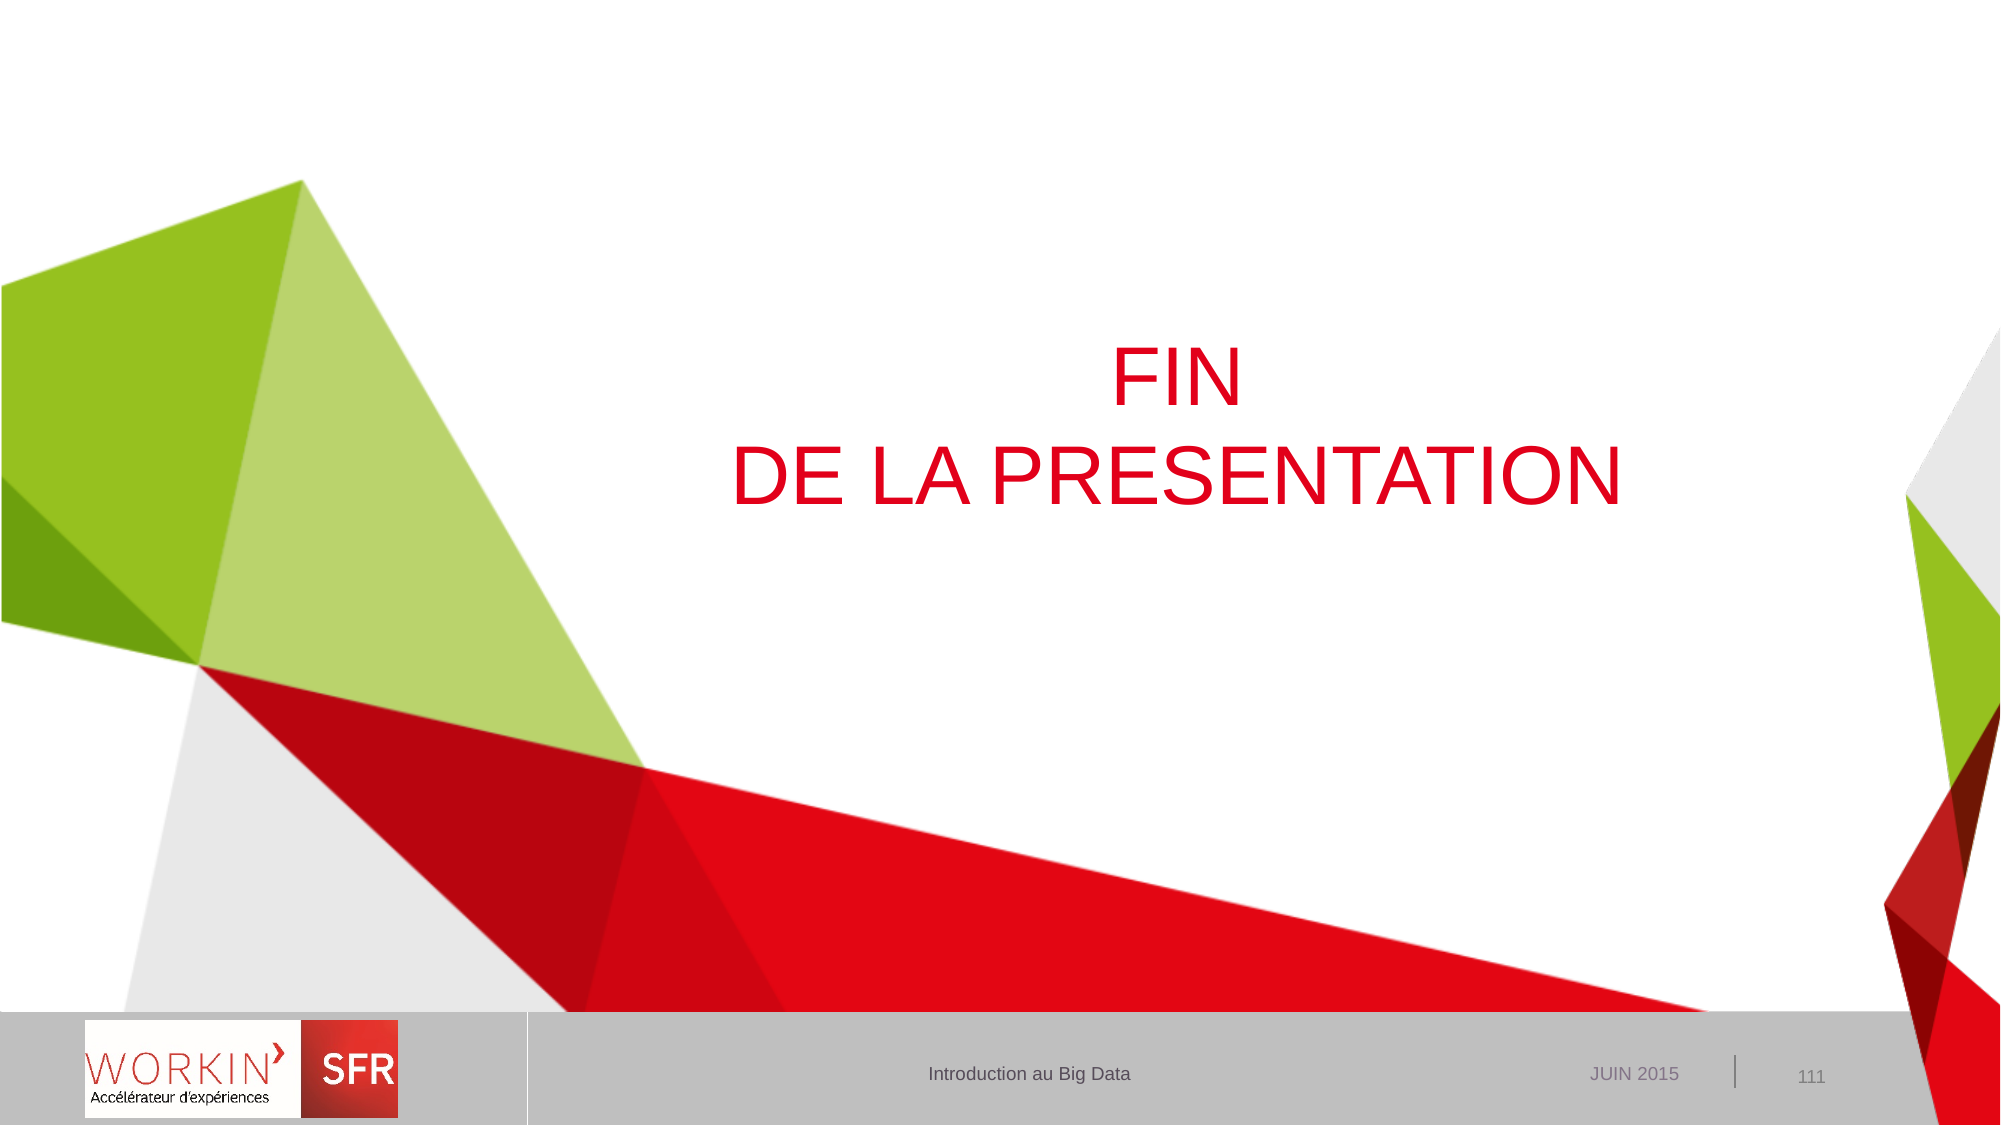

FIN
DE LA PRESENTATION
JUIN 2015
111